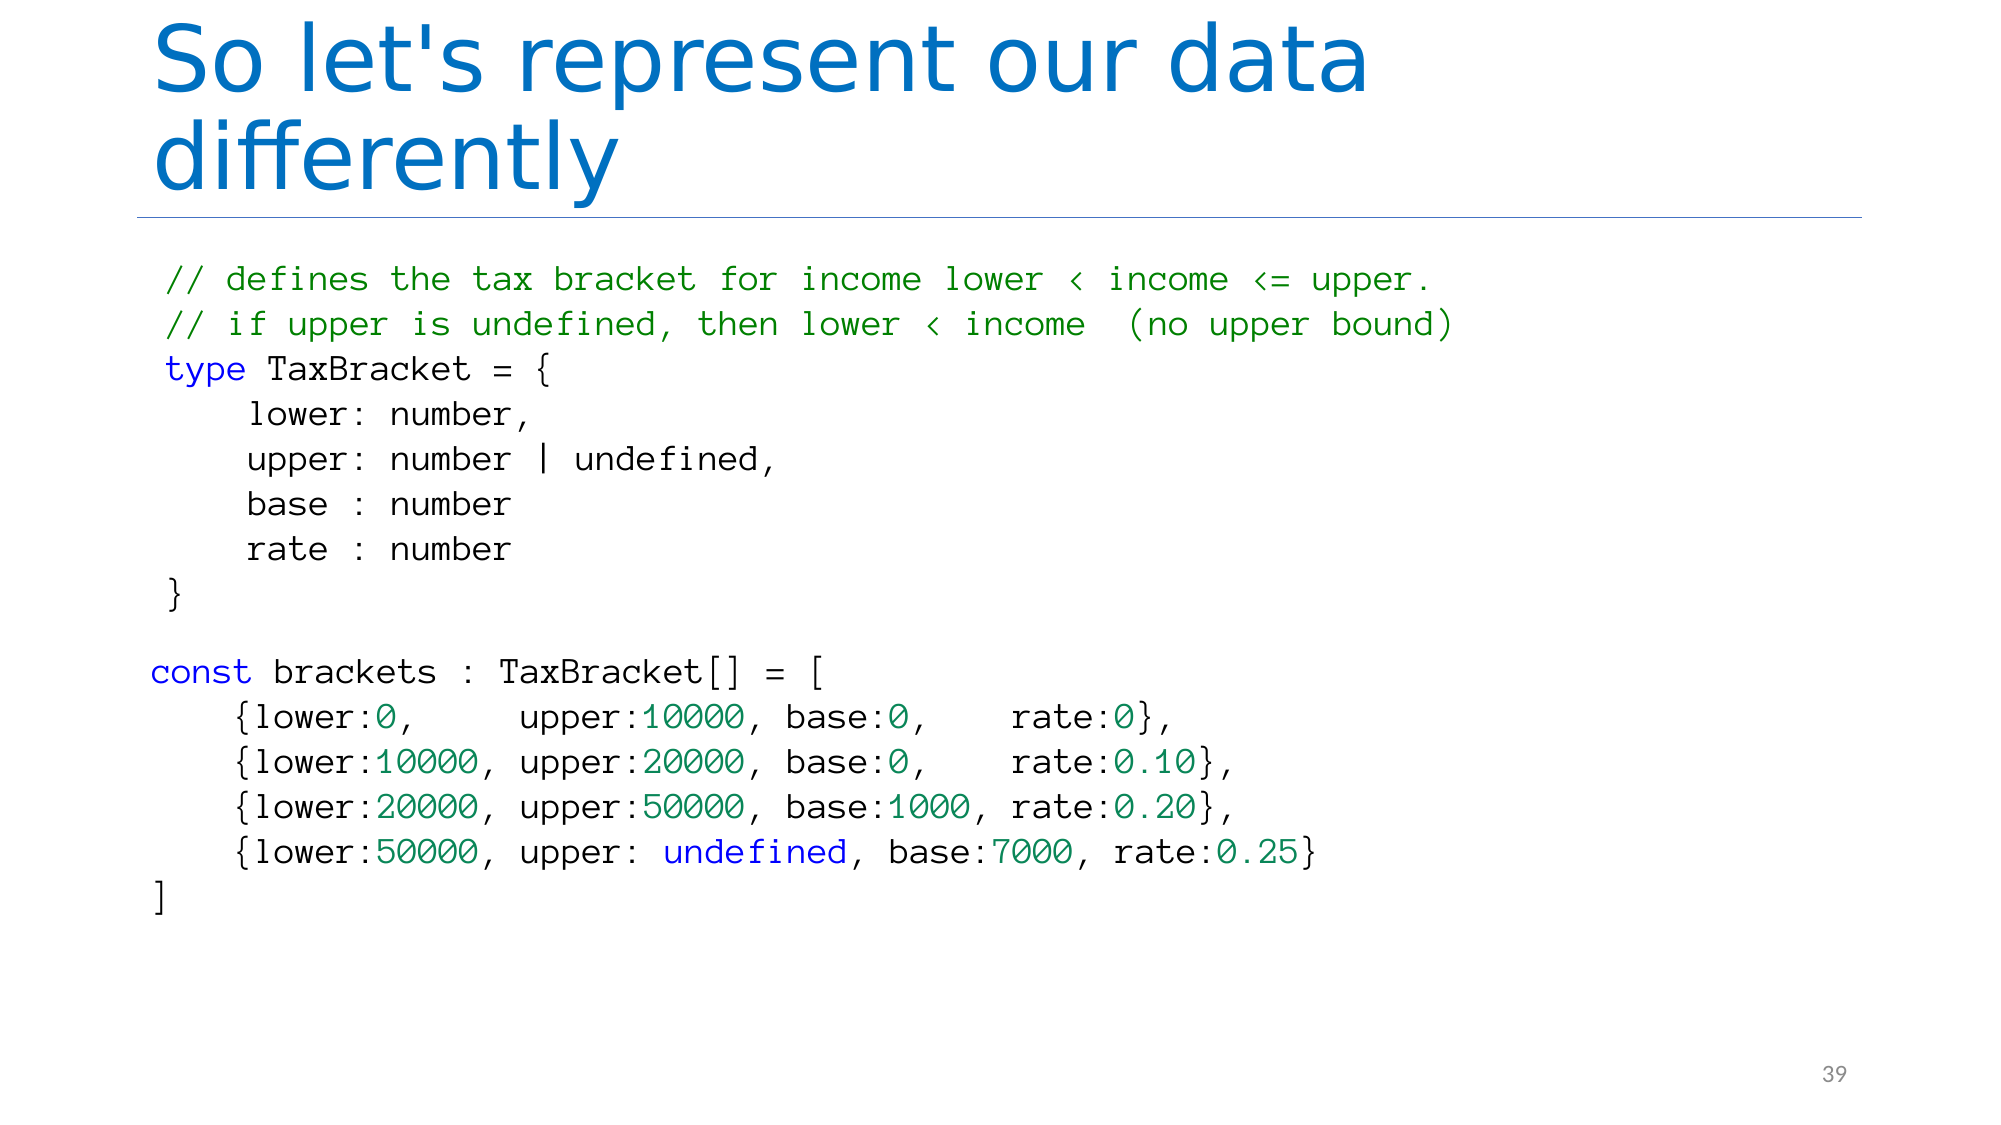

# So let's represent our data differently
// defines the tax bracket for income lower < income <= upper.
// if upper is undefined, then lower < income  (no upper bound)
type TaxBracket = {
    lower: number,
    upper: number | undefined,
    base : number
    rate : number
}

const brackets : TaxBracket[] = [
    {lower:0,     upper:10000, base:0,    rate:0},
    {lower:10000, upper:20000, base:0,    rate:0.10},
    {lower:20000, upper:50000, base:1000, rate:0.20},
    {lower:50000, upper: undefined, base:7000, rate:0.25}
]
39